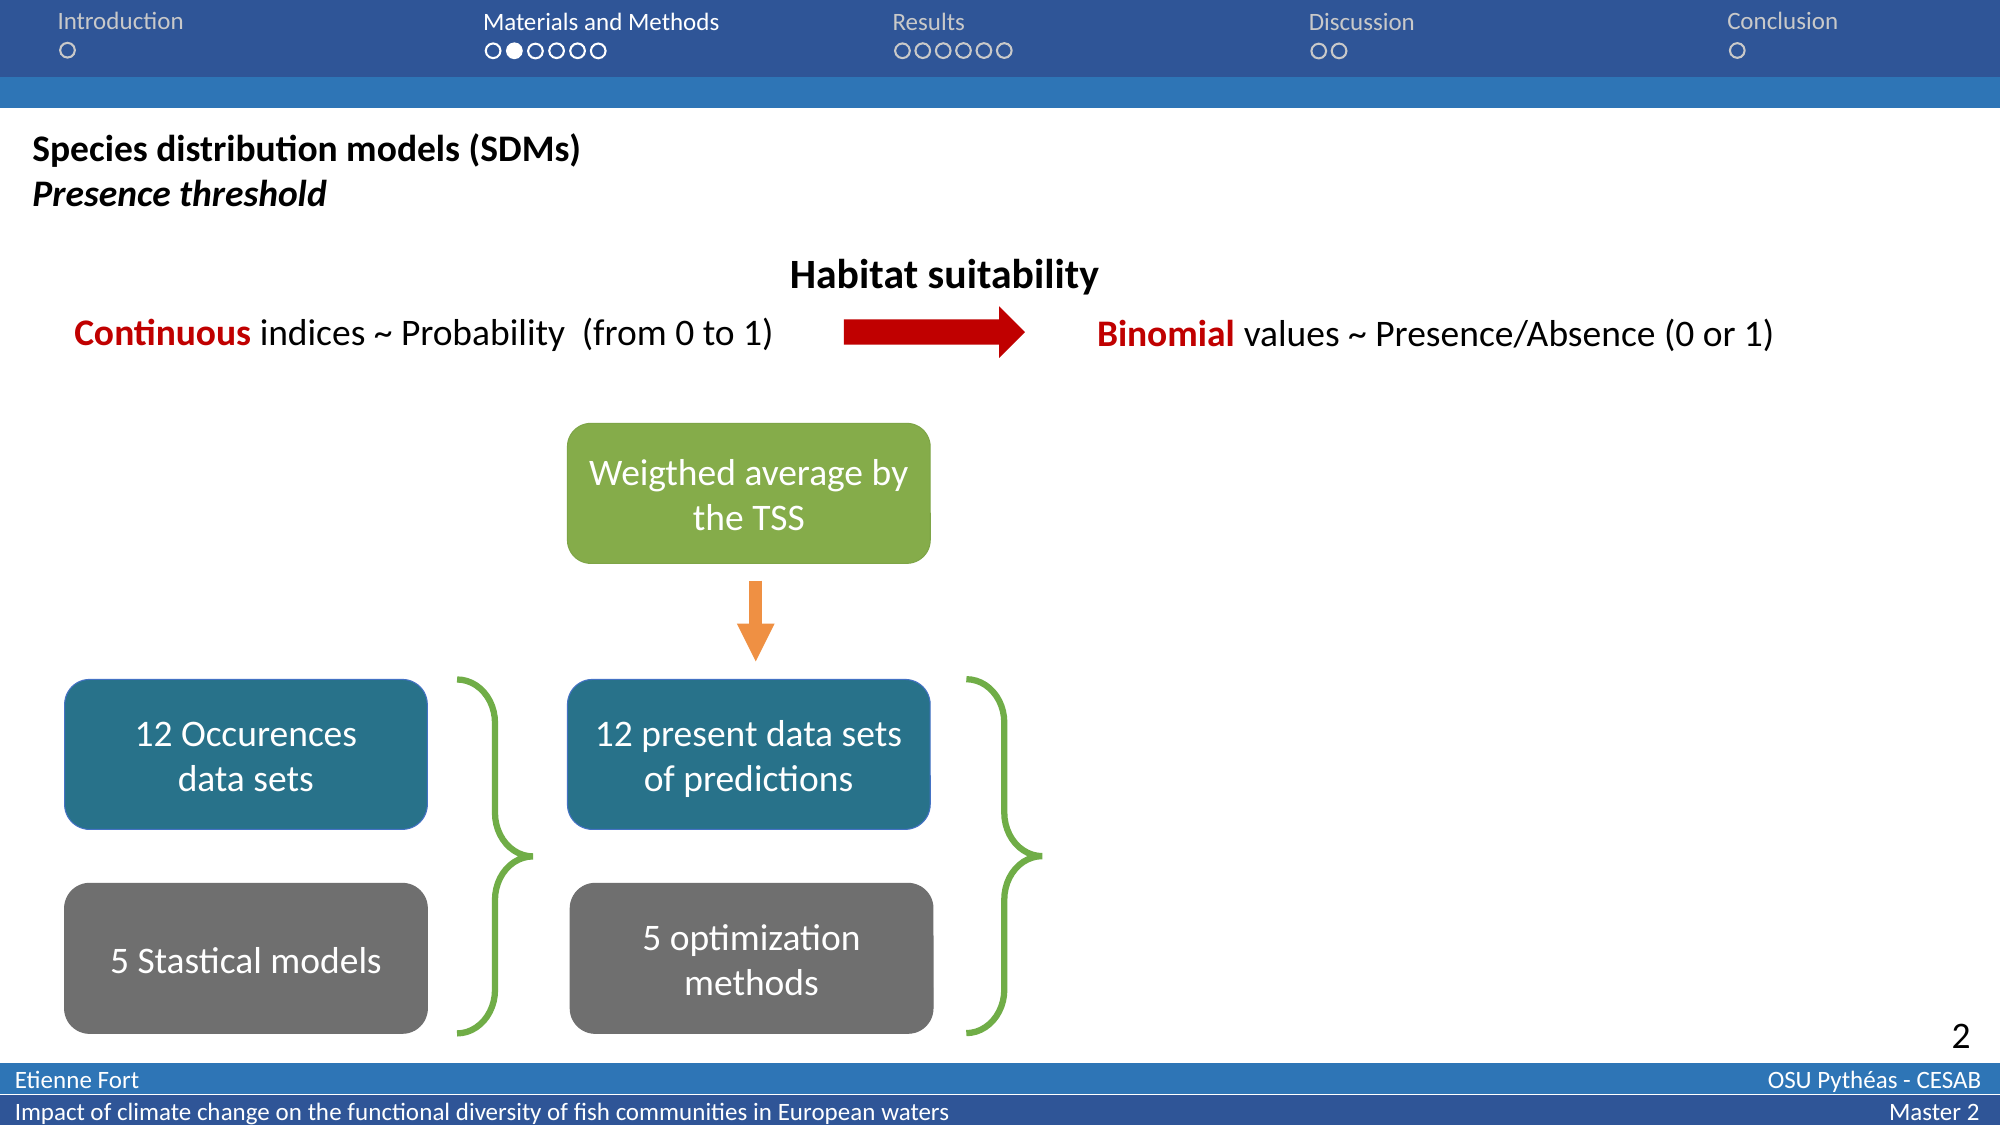

Introduction

Conclusion

Materials and Methods

Results

Discussion

Species distribution models (SDMs)
Presence threshold
Habitat suitability
Continuous indices ~ Probability  (from 0 to 1)
Binomial values ~ Presence/Absence (0 or 1)

Weigthed average by the TSS

12 Occurences
data sets

12 present data sets of predictions
5 Stastical models
5 optimization methods
2
Etienne Fort											                  OSU Pythéas - CESAB
Impact of climate change on the functional diversity of fish communities in European waters						             Master 2